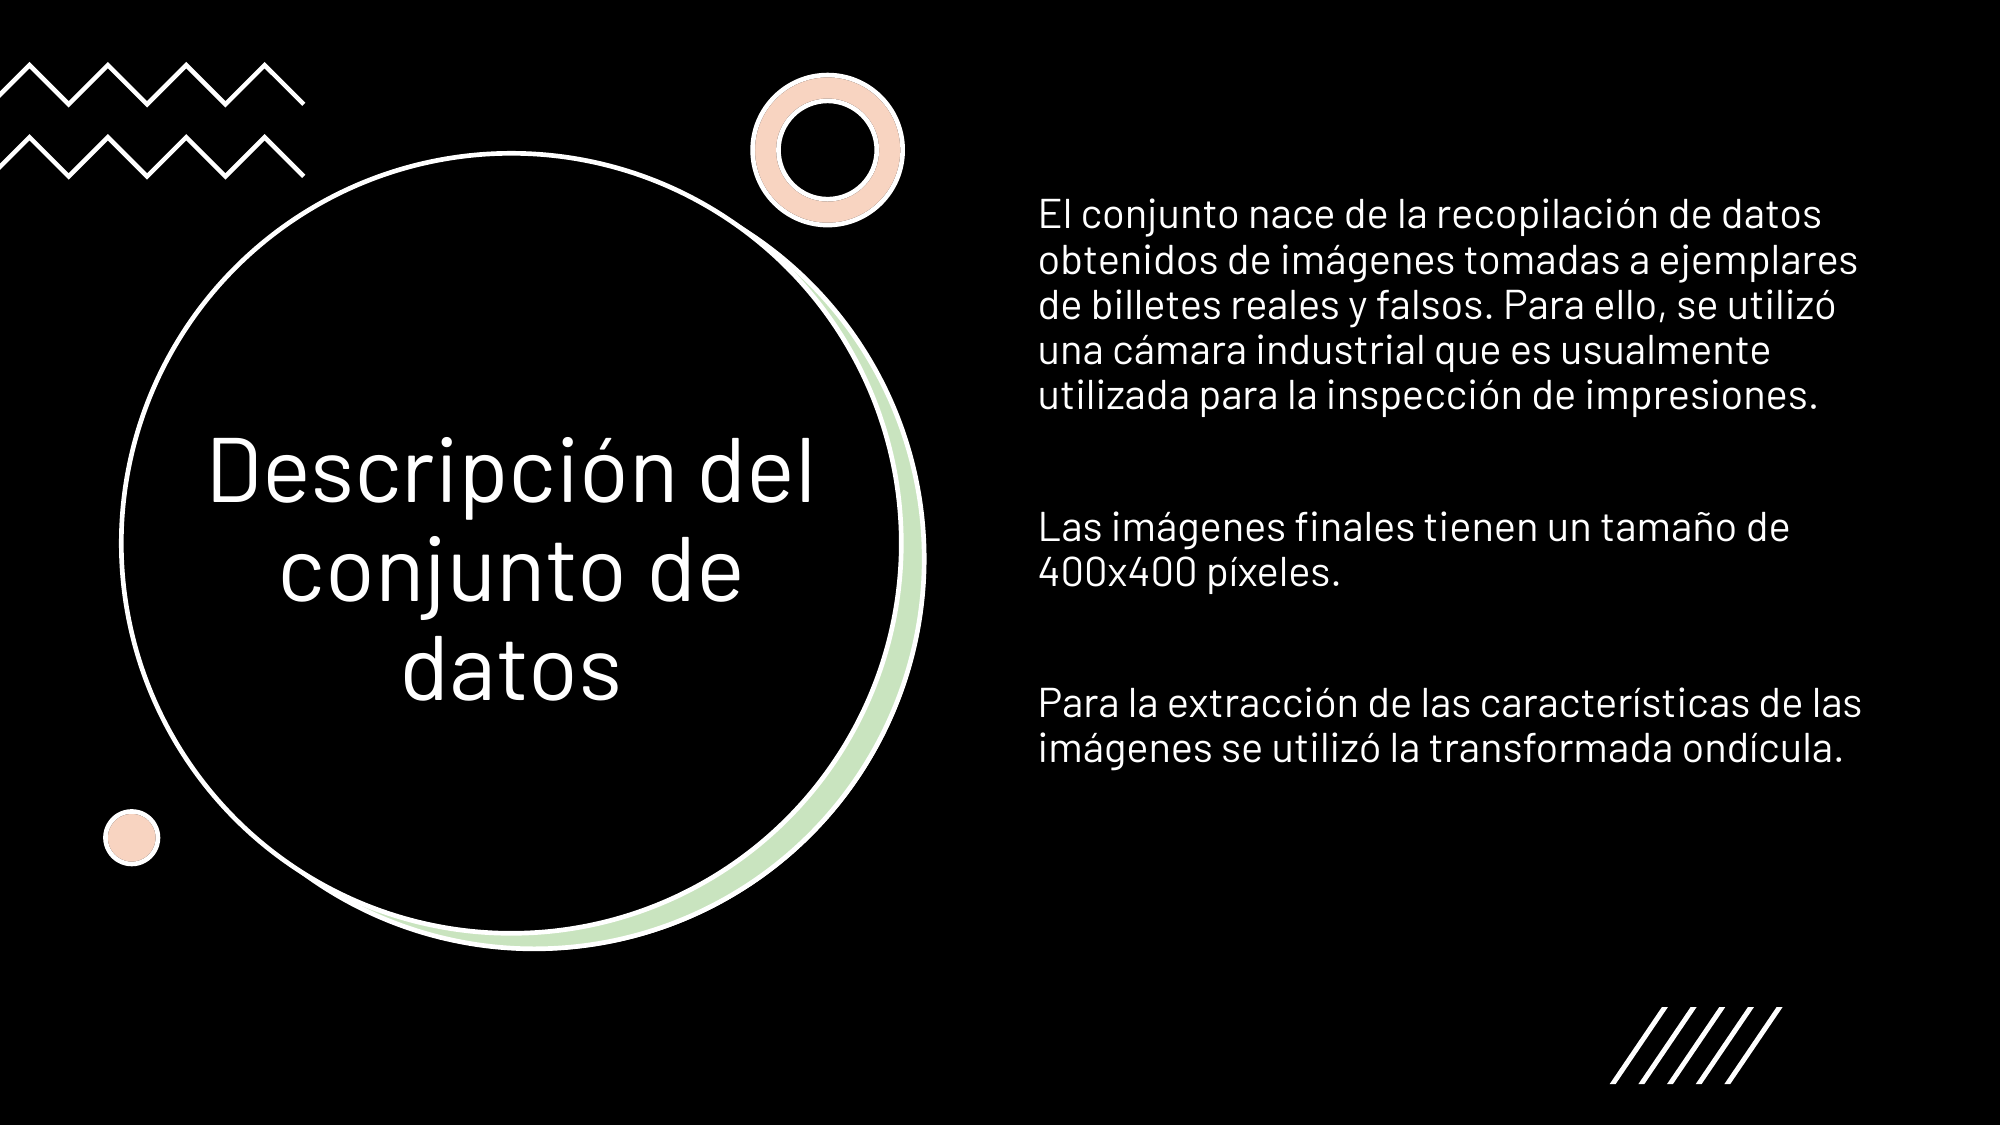

El conjunto nace de la recopilación de datos obtenidos de imágenes tomadas a ejemplares de billetes reales y falsos. Para ello, se utilizó una cámara industrial que es usualmente utilizada para la inspección de impresiones.

Las imágenes finales tienen un tamaño de 400x400 píxeles.

Para la extracción de las características de las imágenes se utilizó la transformada ondícula.

# Descripción del conjunto de datos